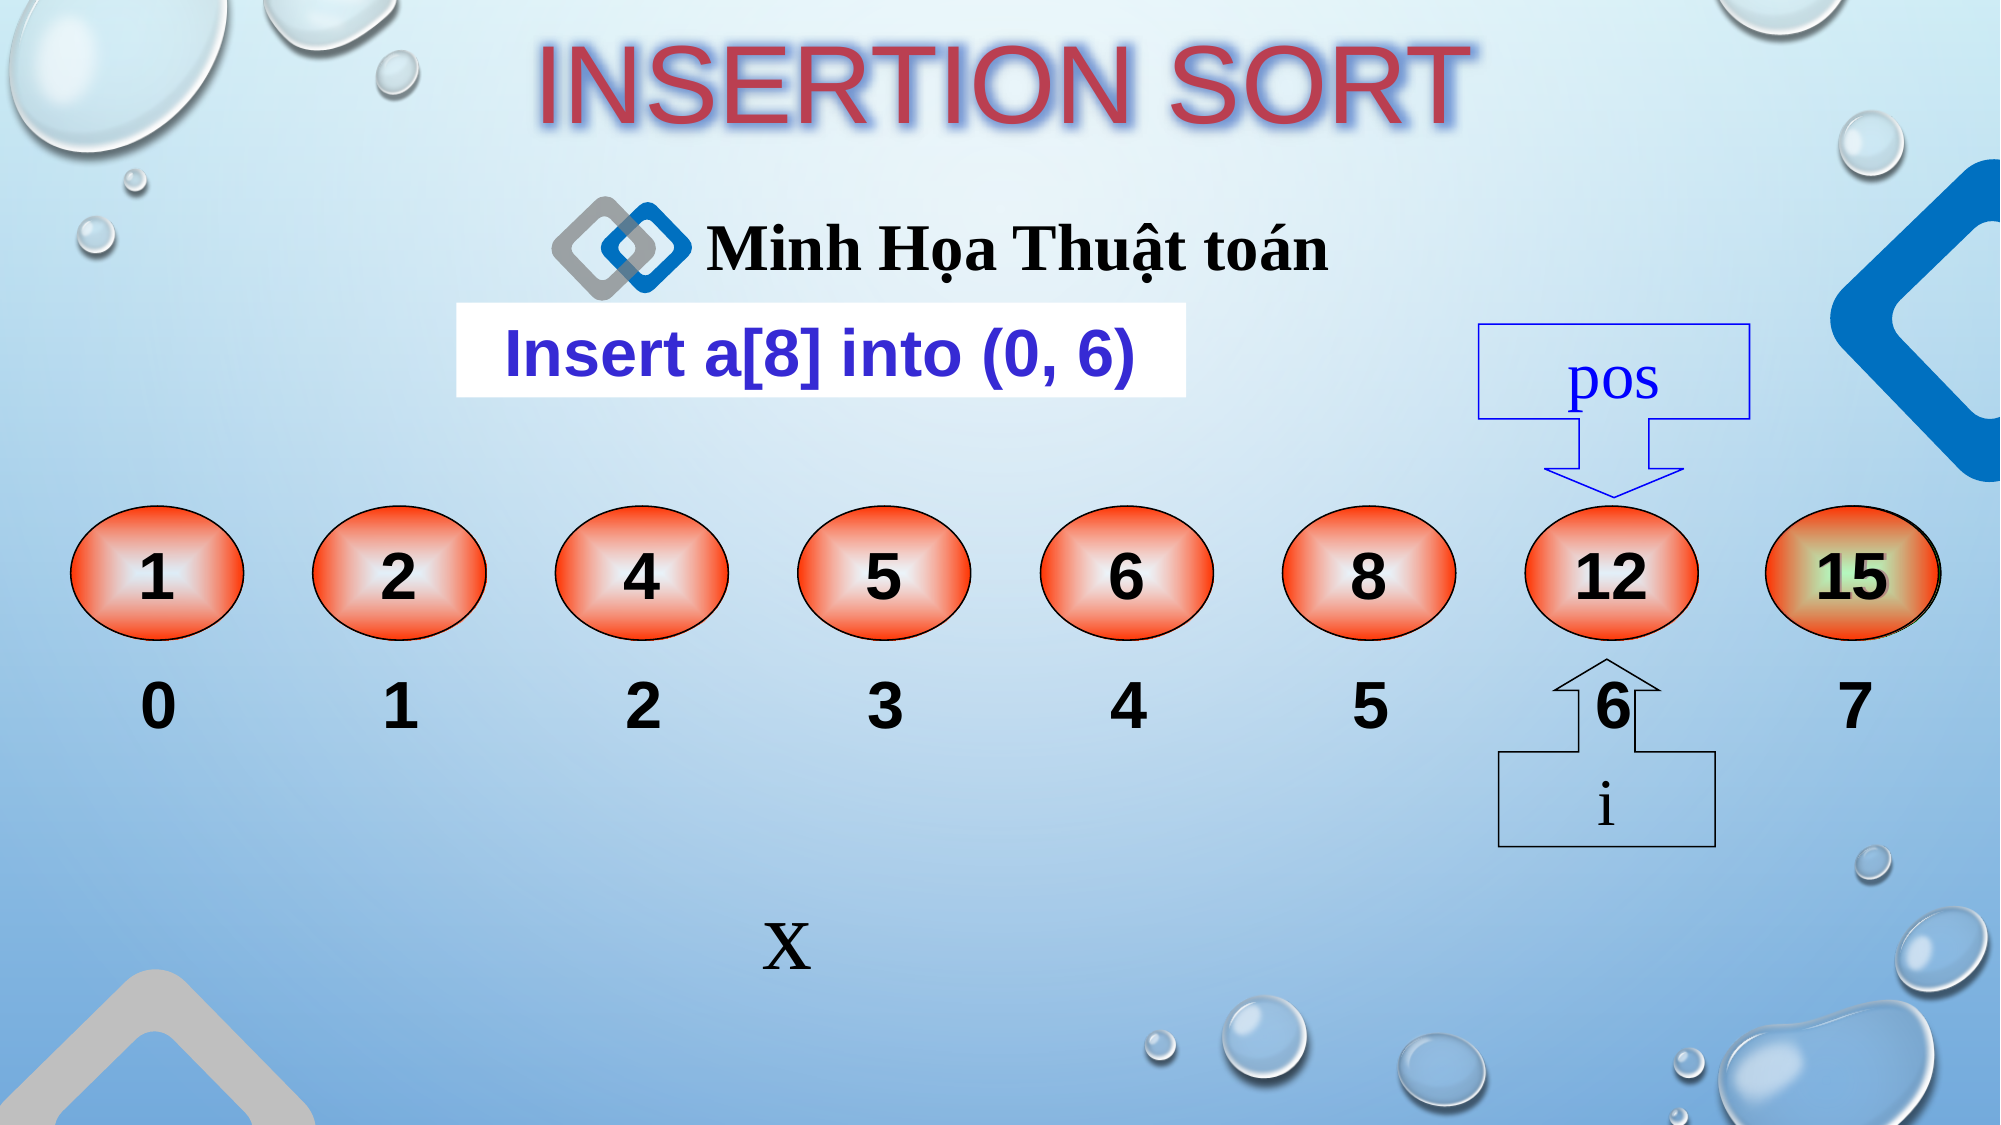

INSERTION SORT

Minh Họa Thuật toán

Insert a[8] into (0, 6)
pos
15
1
2
4
5
6
8
12
15
0
1
2
3
4
5
6
7
i
x